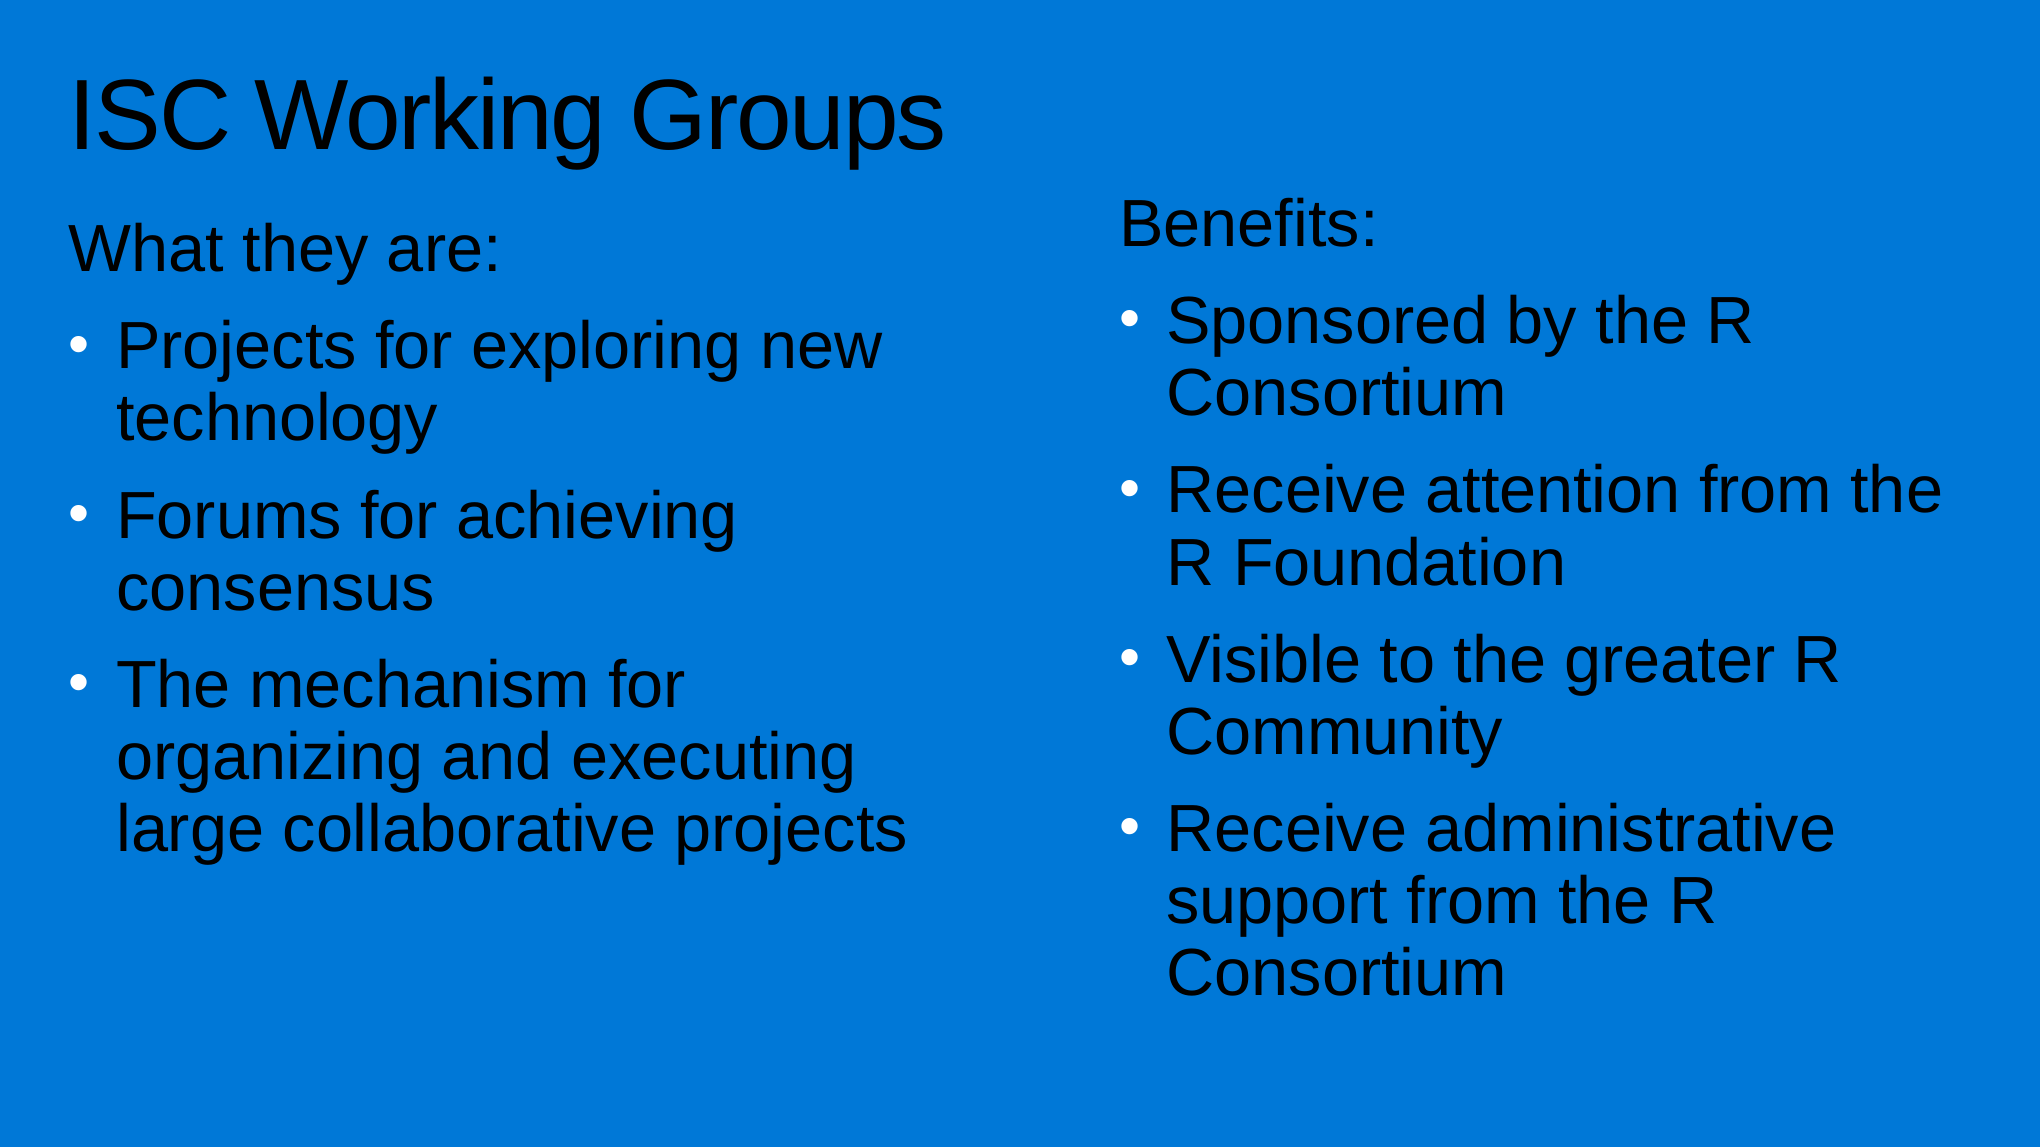

# ISC Working Groups
Benefits:
Sponsored by the R Consortium
Receive attention from the R Foundation
Visible to the greater R Community
Receive administrative support from the R Consortium
What they are:
Projects for exploring new technology
Forums for achieving consensus
The mechanism for organizing and executing large collaborative projects